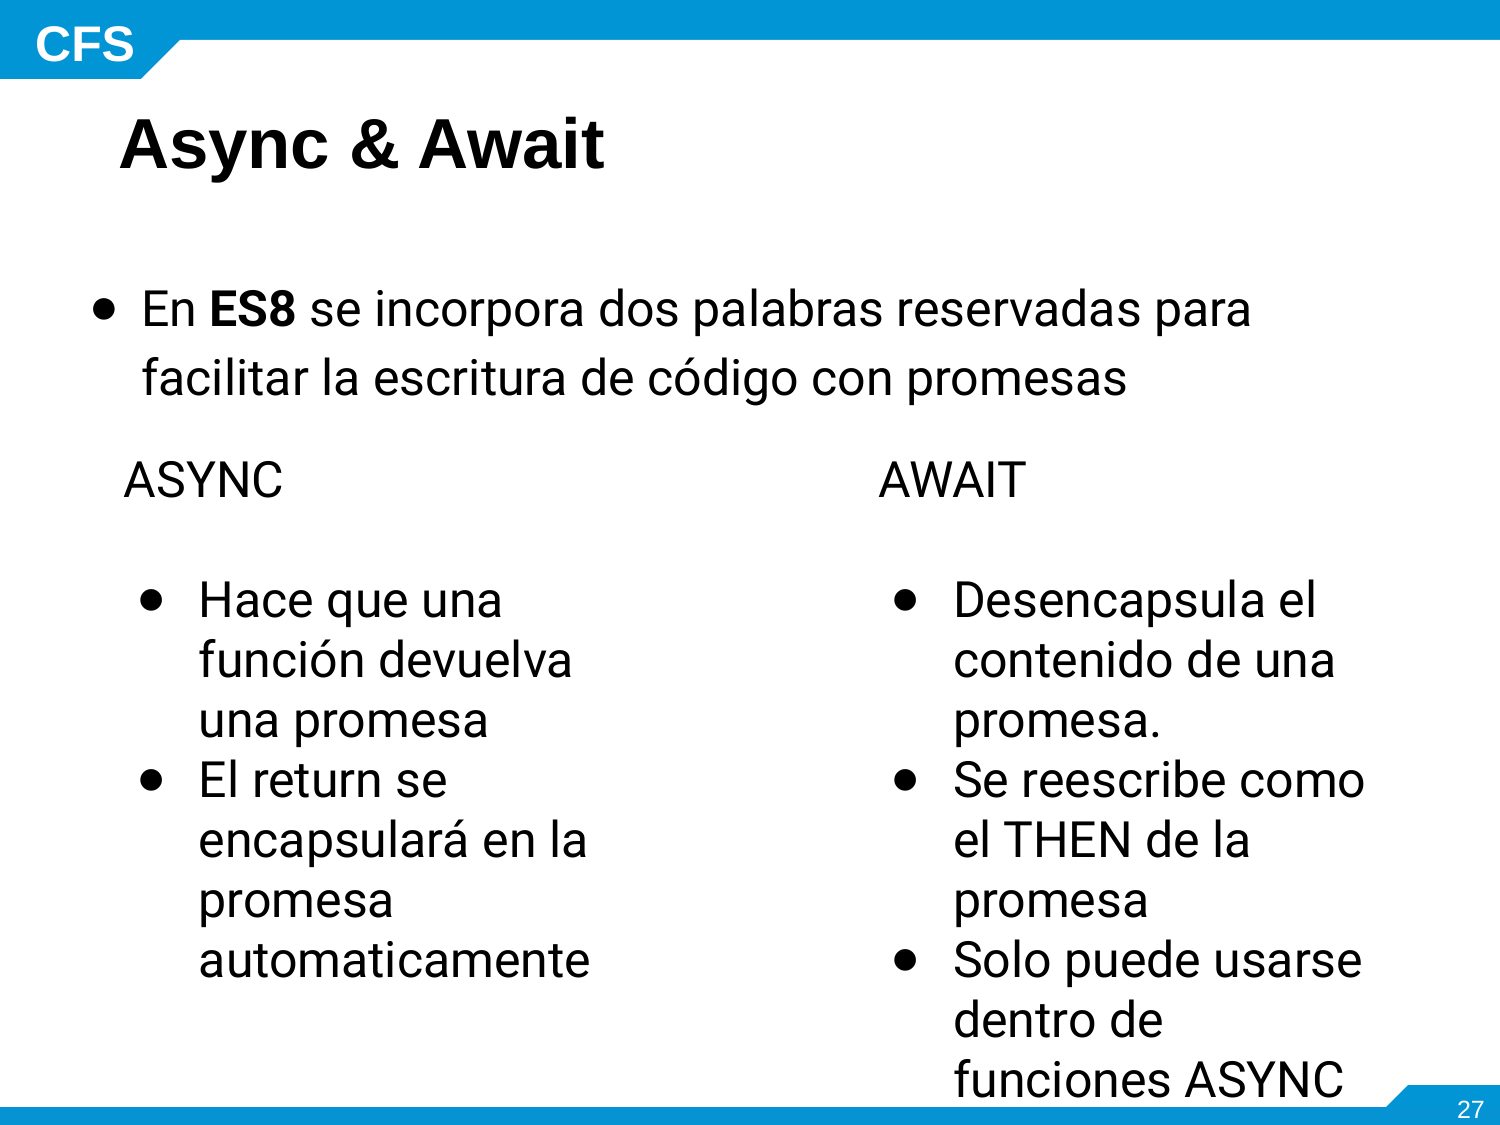

# Async & Await
En ES8 se incorpora dos palabras reservadas para facilitar la escritura de código con promesas

AWAIT

Desencapsula el contenido de una promesa.
Se reescribe como el THEN de la promesa
Solo puede usarse dentro de funciones ASYNC
ASYNC

Hace que una función devuelva una promesa
El return se encapsulará en la promesa automaticamente
27
https://developer.mozilla.org/en-US/docs/Web/JavaScript/Reference/Global_Objects/Promise